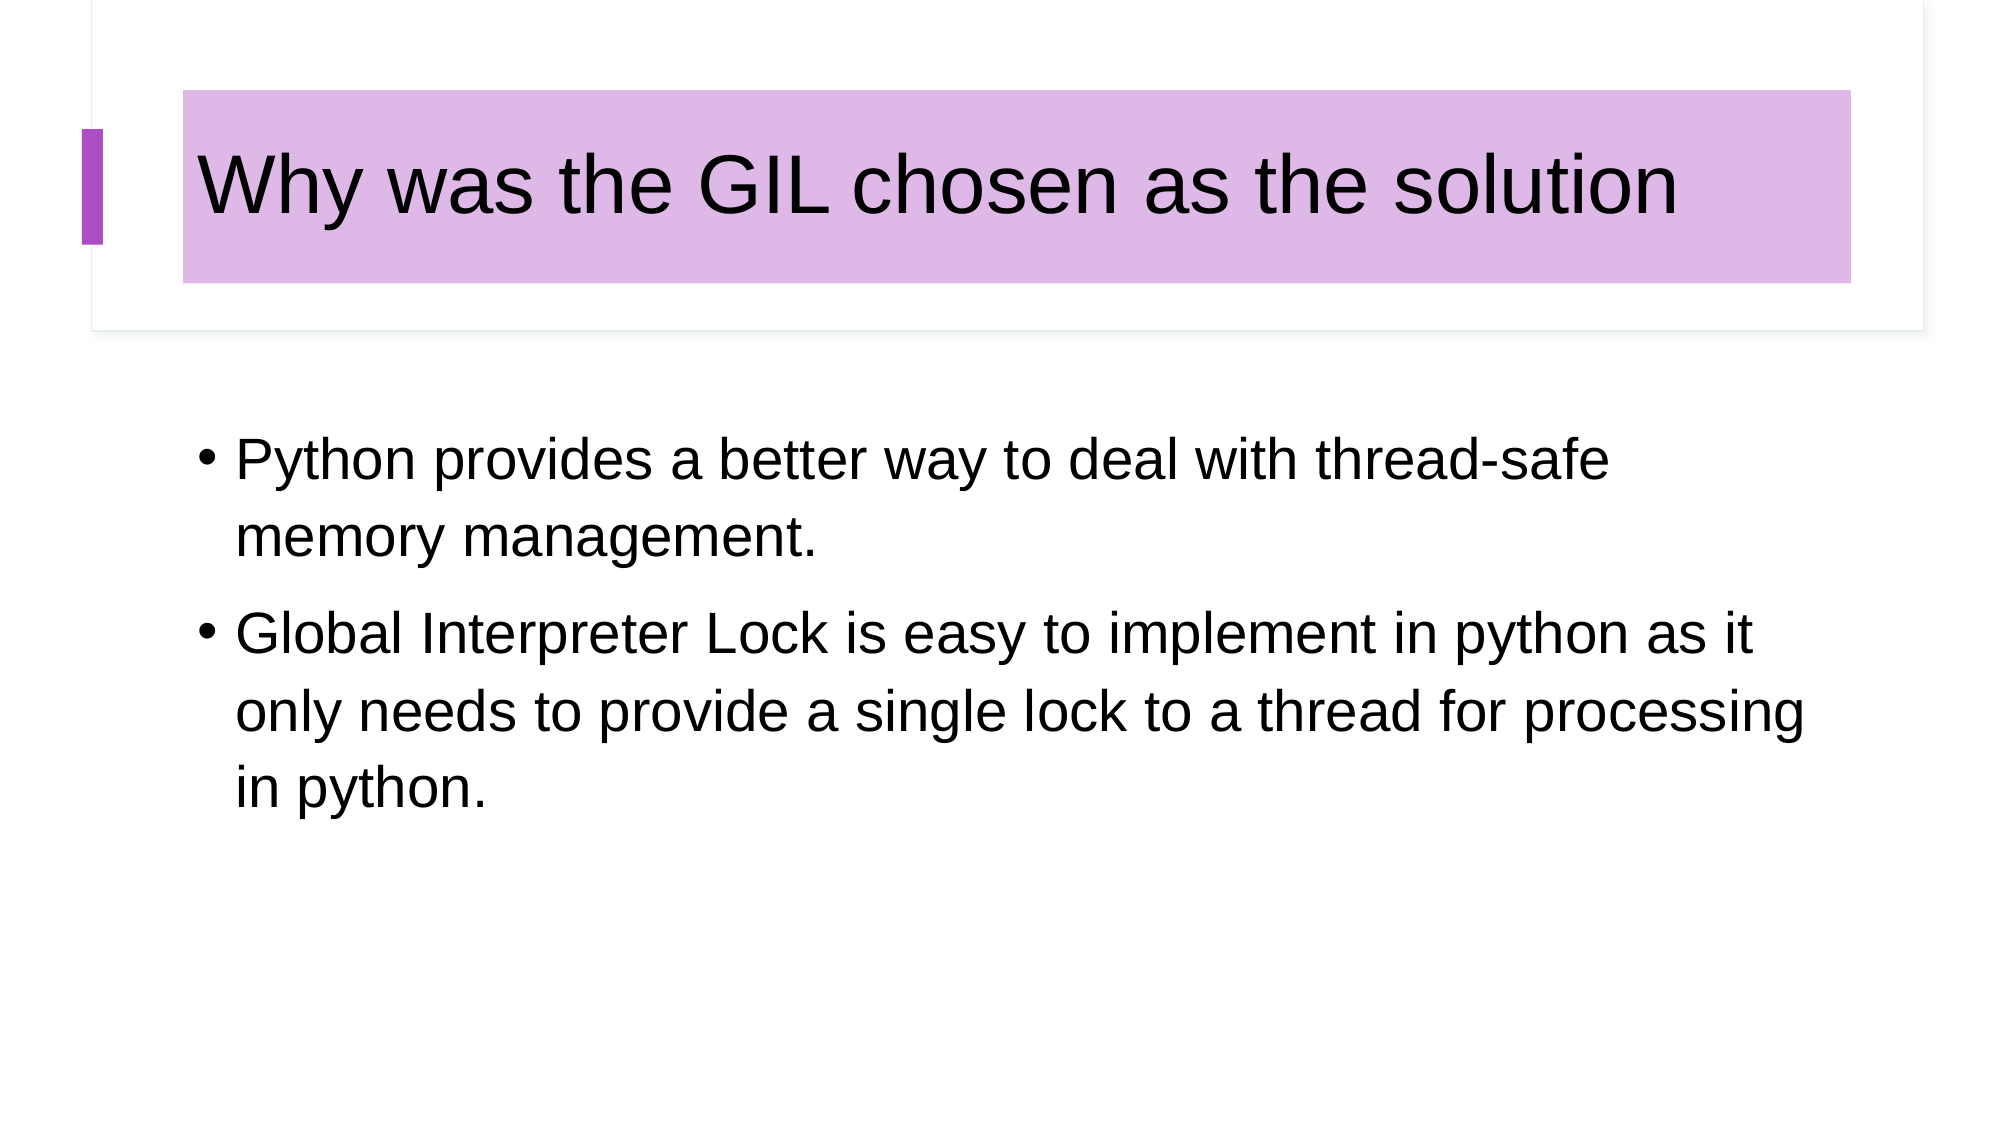

# Why was the GIL chosen as the solution
Python provides a better way to deal with thread-safe memory management.
Global Interpreter Lock is easy to implement in python as it only needs to provide a single lock to a thread for processing in python.